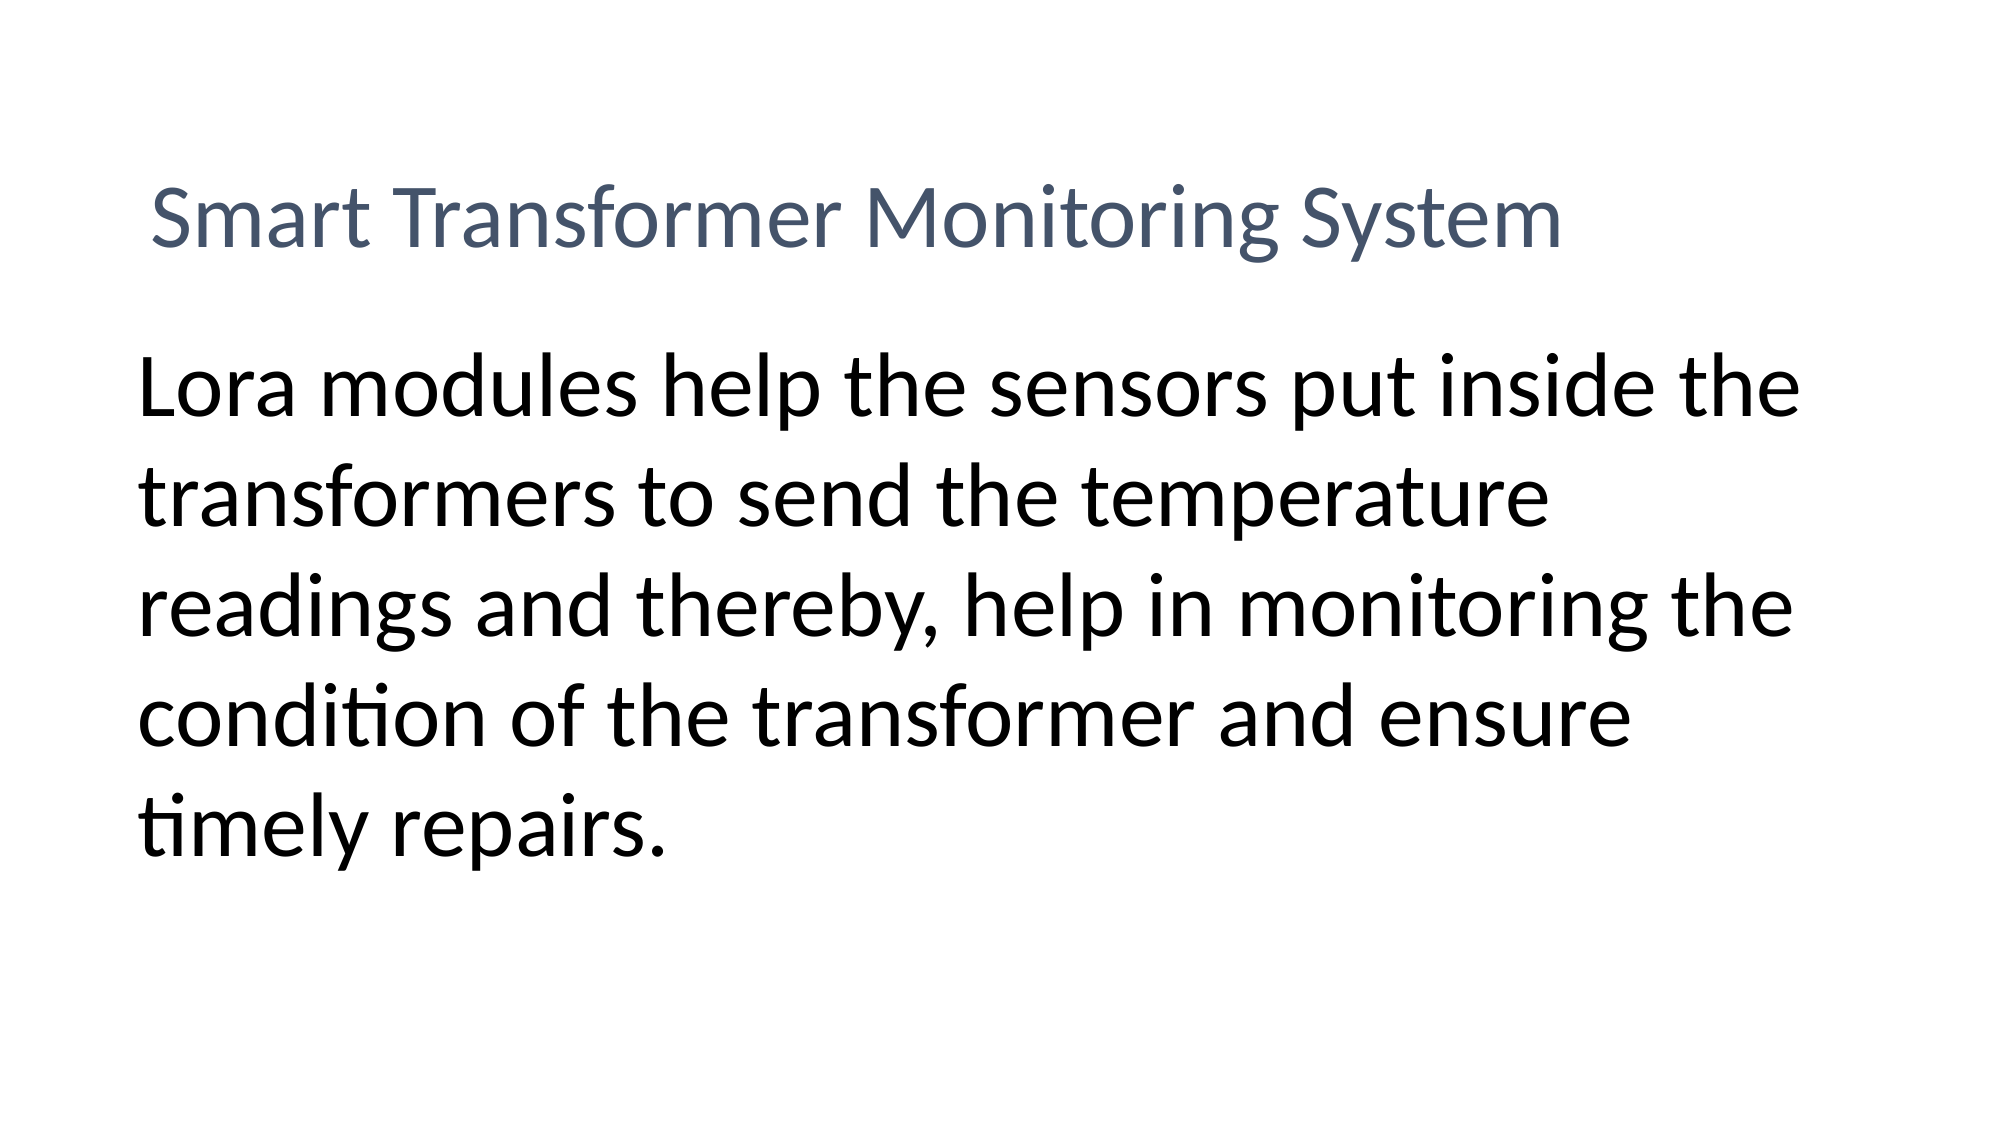

# Smart Transformer Monitoring System
Lora modules help the sensors put inside the transformers to send the temperature readings and thereby, help in monitoring the condition of the transformer and ensure timely repairs.